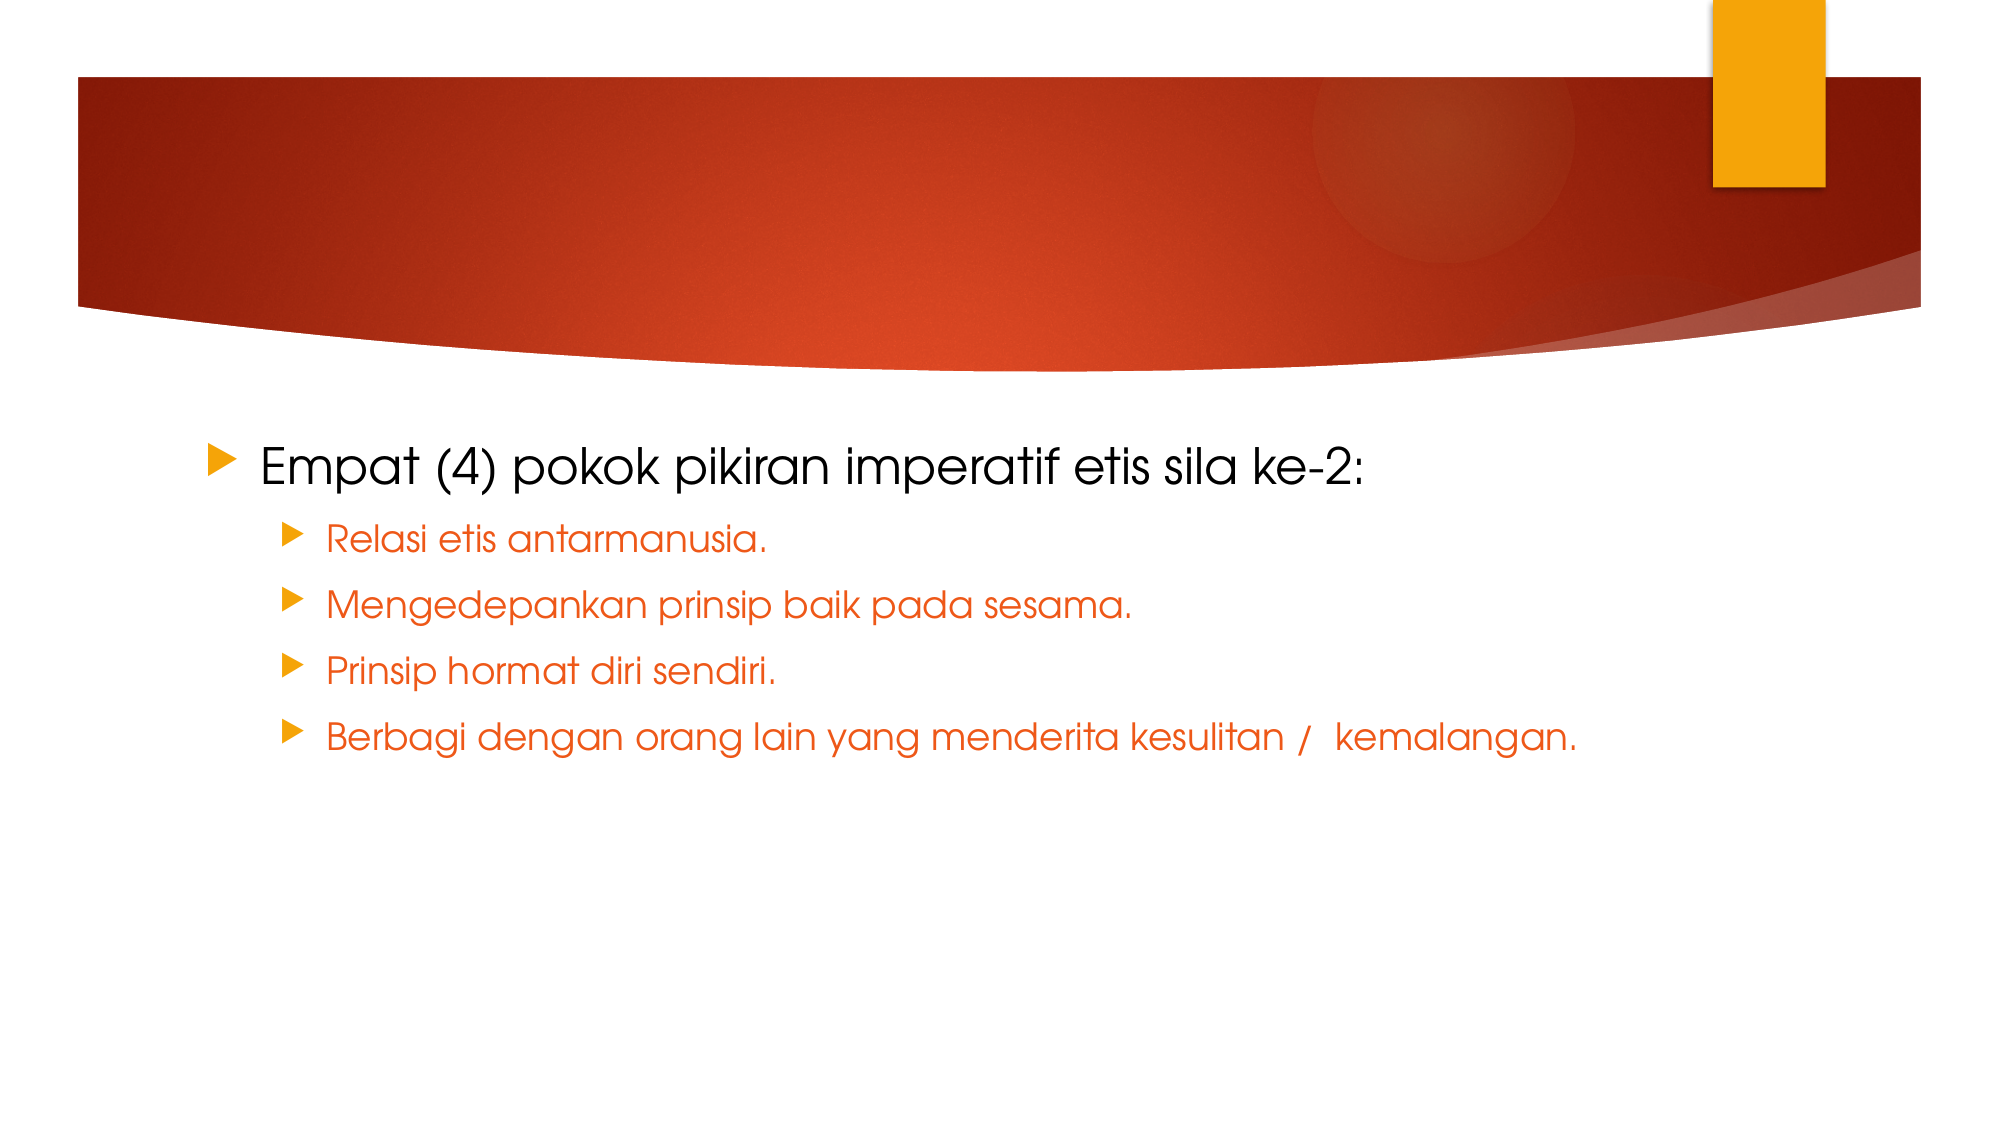

#
Empat (4) pokok pikiran imperatif etis sila ke-2:
Relasi etis antarmanusia.
Mengedepankan prinsip baik pada sesama.
Prinsip hormat diri sendiri.
Berbagi dengan orang lain yang menderita kesulitan /  kemalangan.